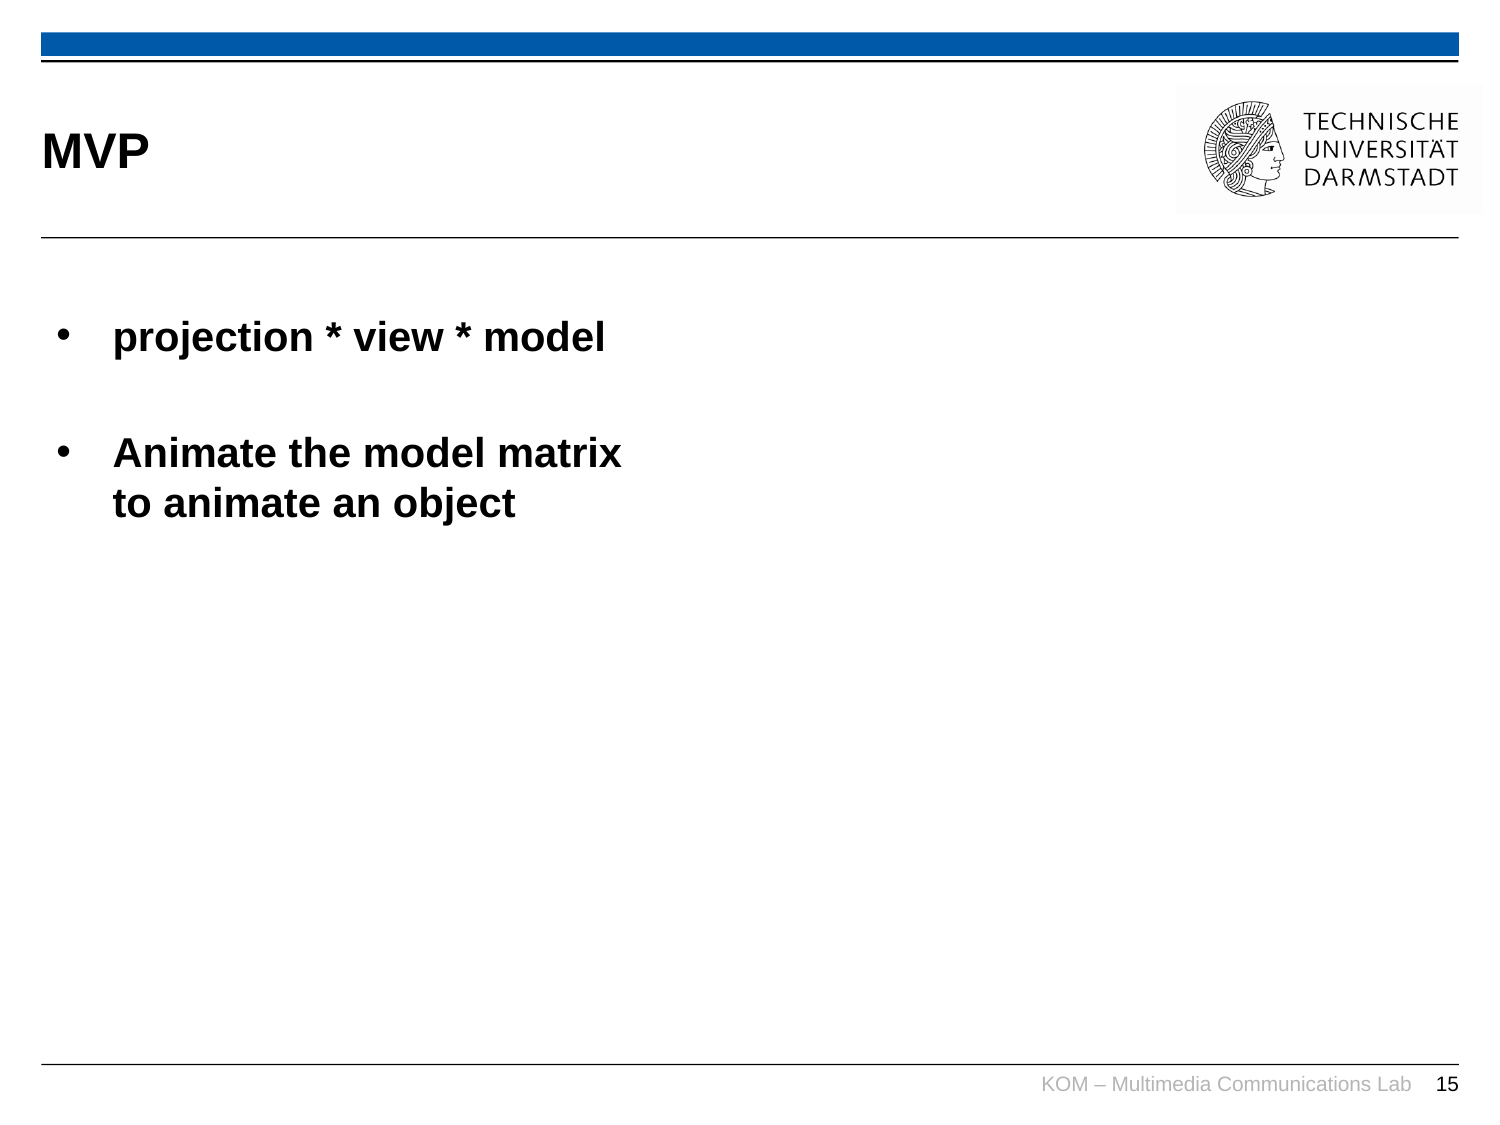

# MVP

projection * view * model

Animate the model matrix
to animate an object